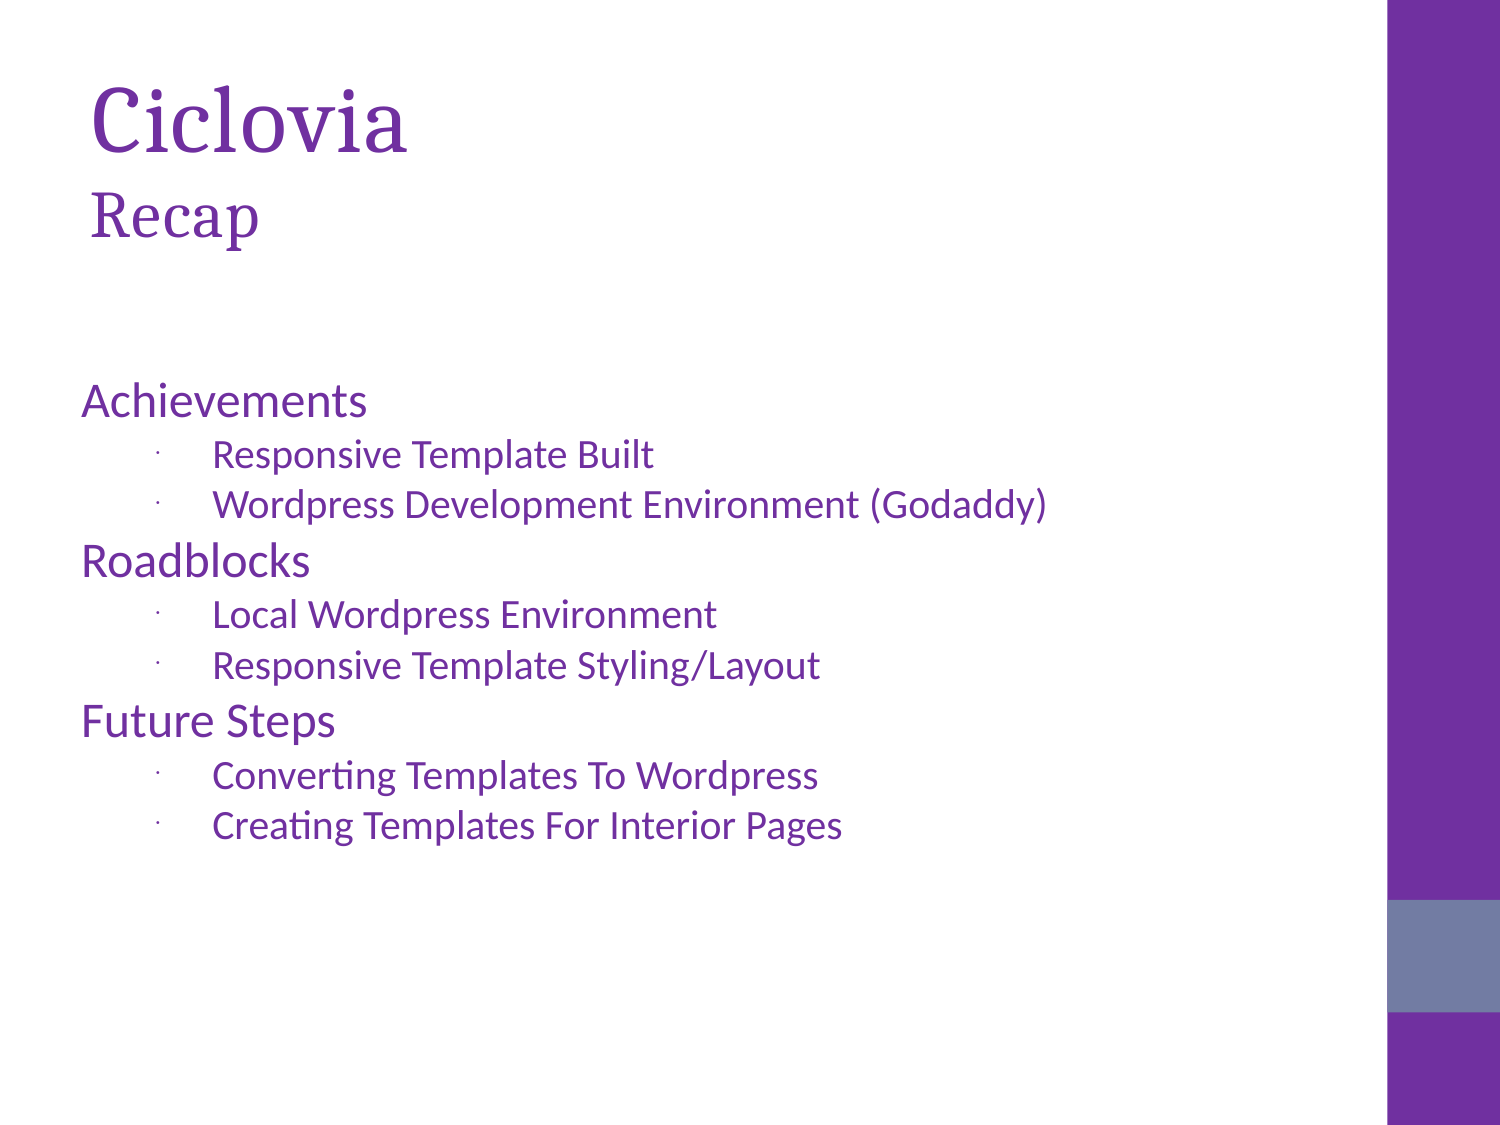

Ciclovia
Recap
Achievements
Responsive Template Built
Wordpress Development Environment (Godaddy)
Roadblocks
Local Wordpress Environment
Responsive Template Styling/Layout
Future Steps
Converting Templates To Wordpress
Creating Templates For Interior Pages